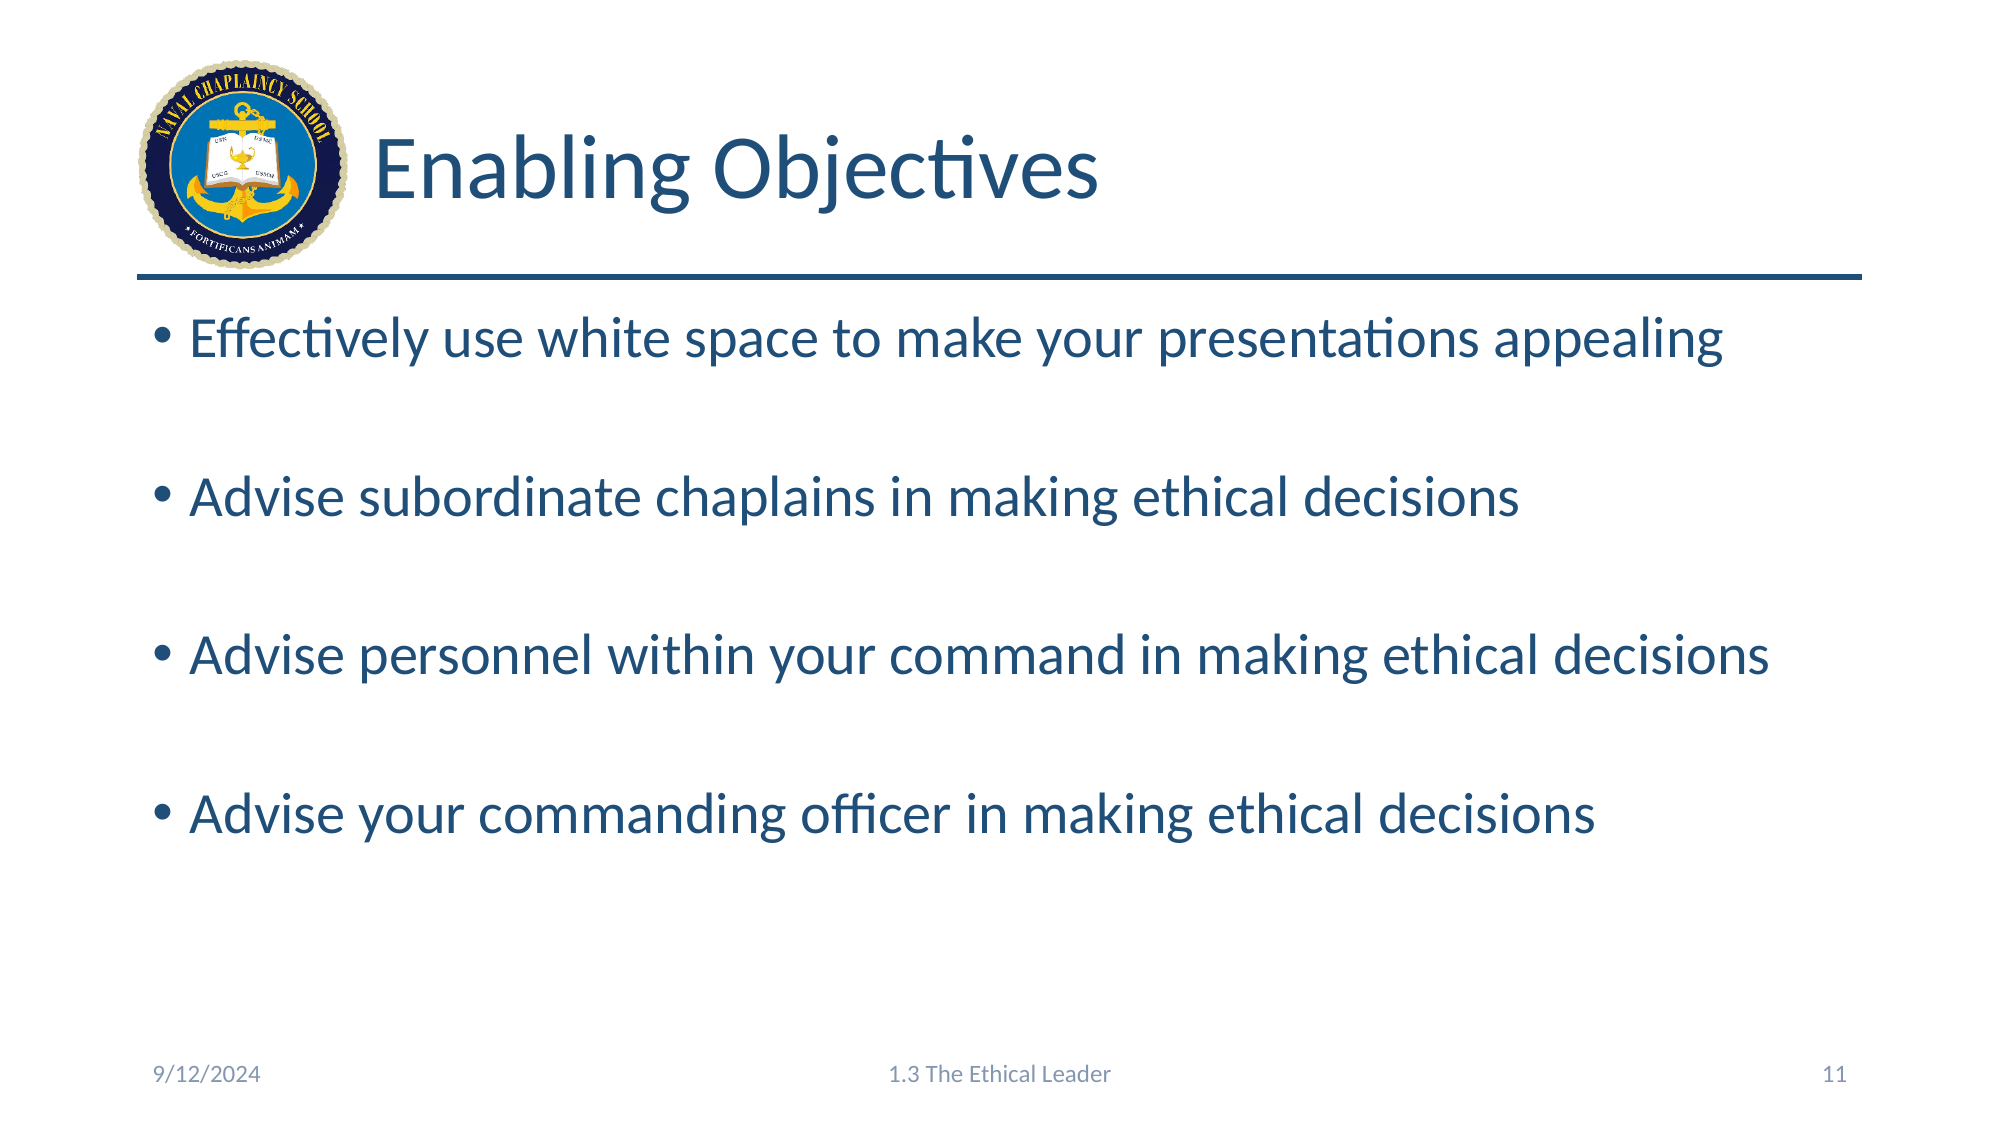

# Enabling Objectives
Effectively use white space to make your presentations appealing
Advise subordinate chaplains in making ethical decisions
Advise personnel within your command in making ethical decisions
Advise your commanding officer in making ethical decisions
9/12/2024
1.3 The Ethical Leader
11